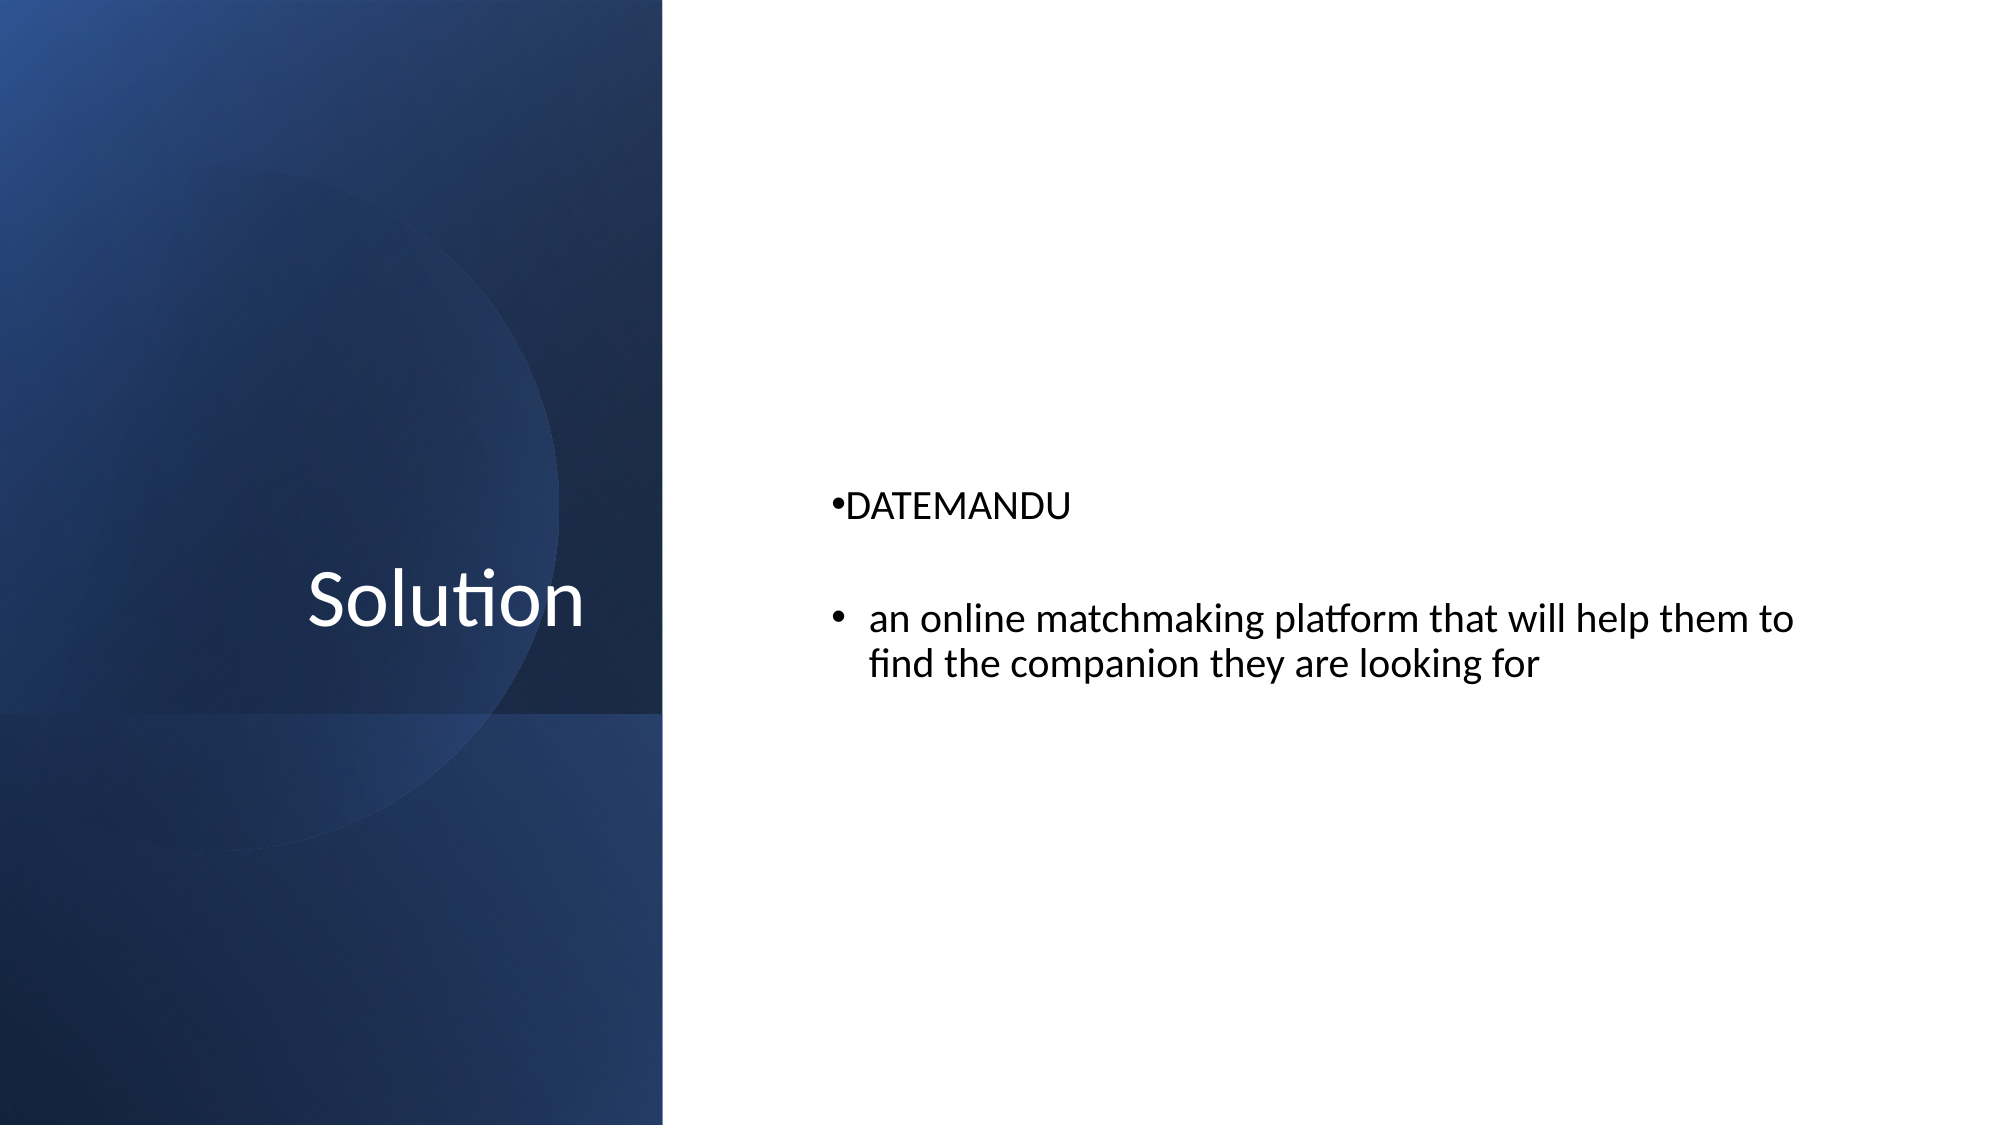

# Solution
DATEMANDU

an online matchmaking platform that will help them to find the companion they are looking for